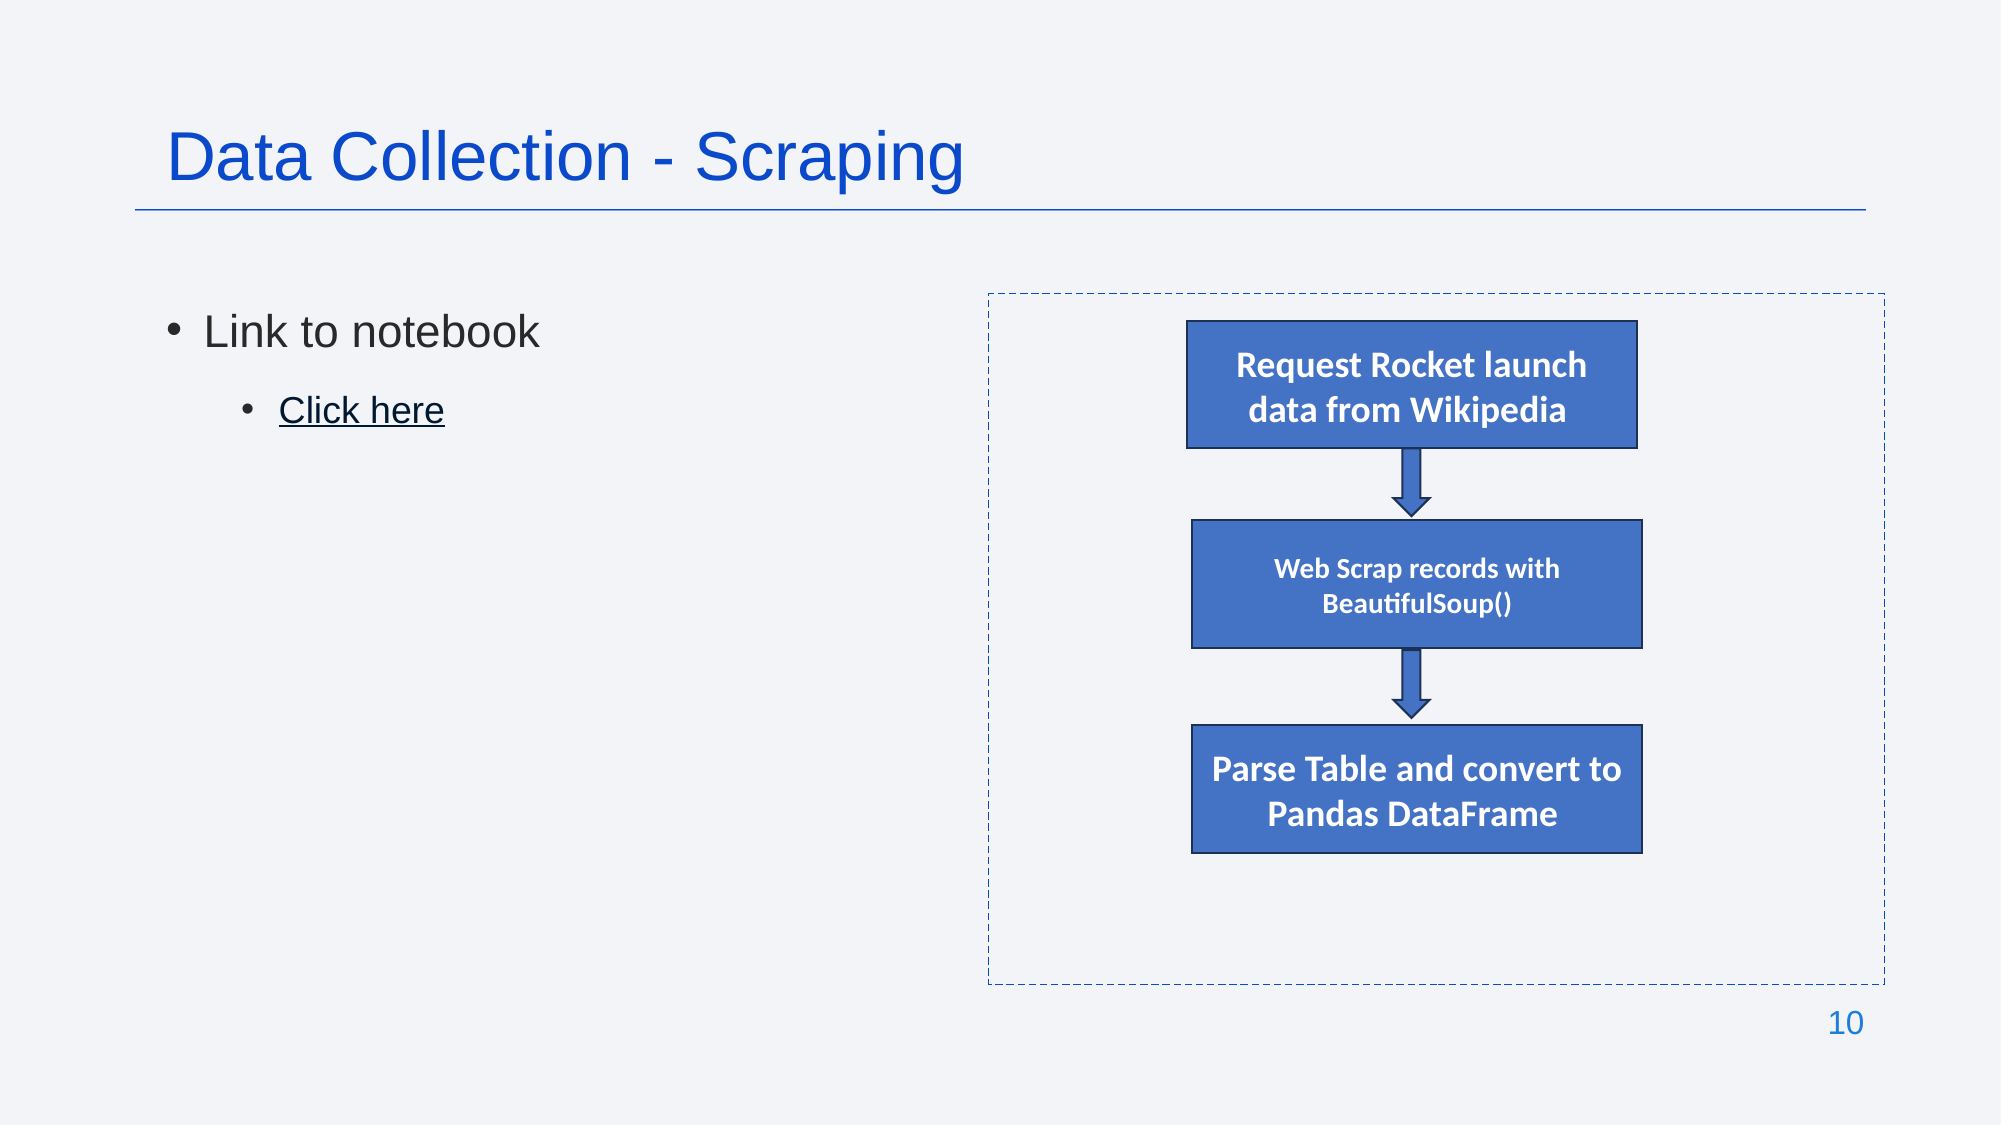

Data Collection - Scraping
Link to notebook
Click here

Request Rocket launch data from Wikipedia

Web Scrap records with BeautifulSoup()

Parse Table and convert to Pandas DataFrame
10